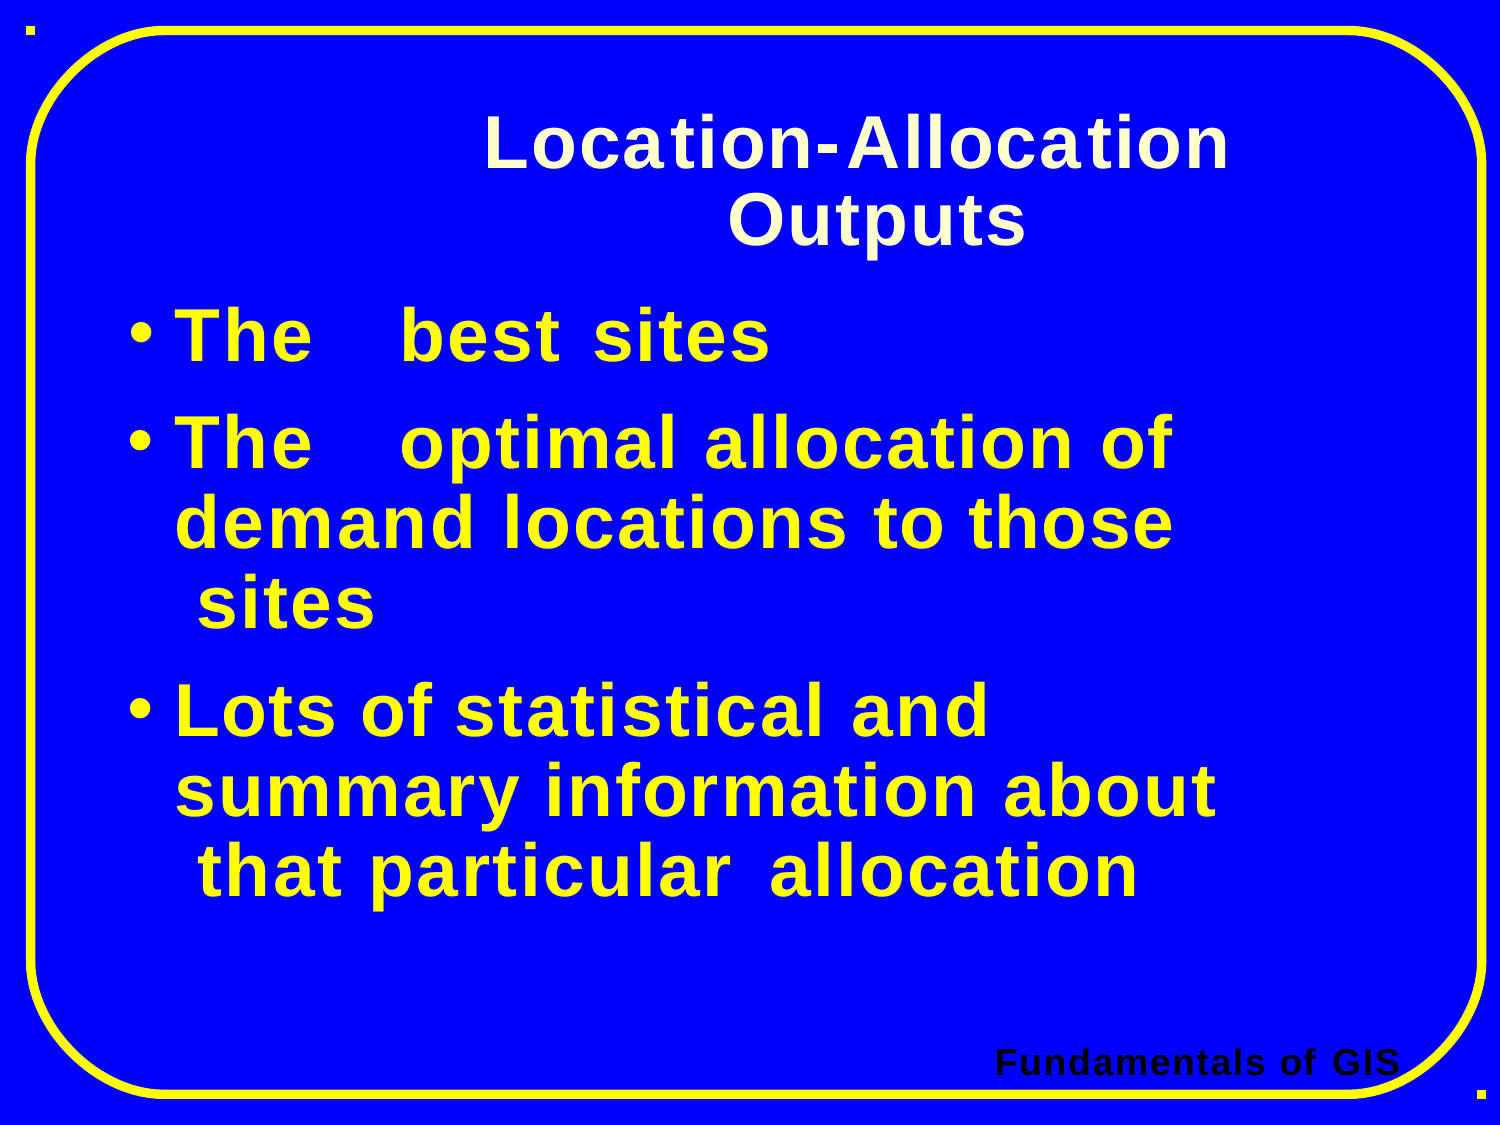

# Location-Allocation  Outputs
The	best sites
The	optimal allocation of  demand locations to those  sites
Lots of statistical and  summary information about  that particular allocation
Fundamentals of GIS